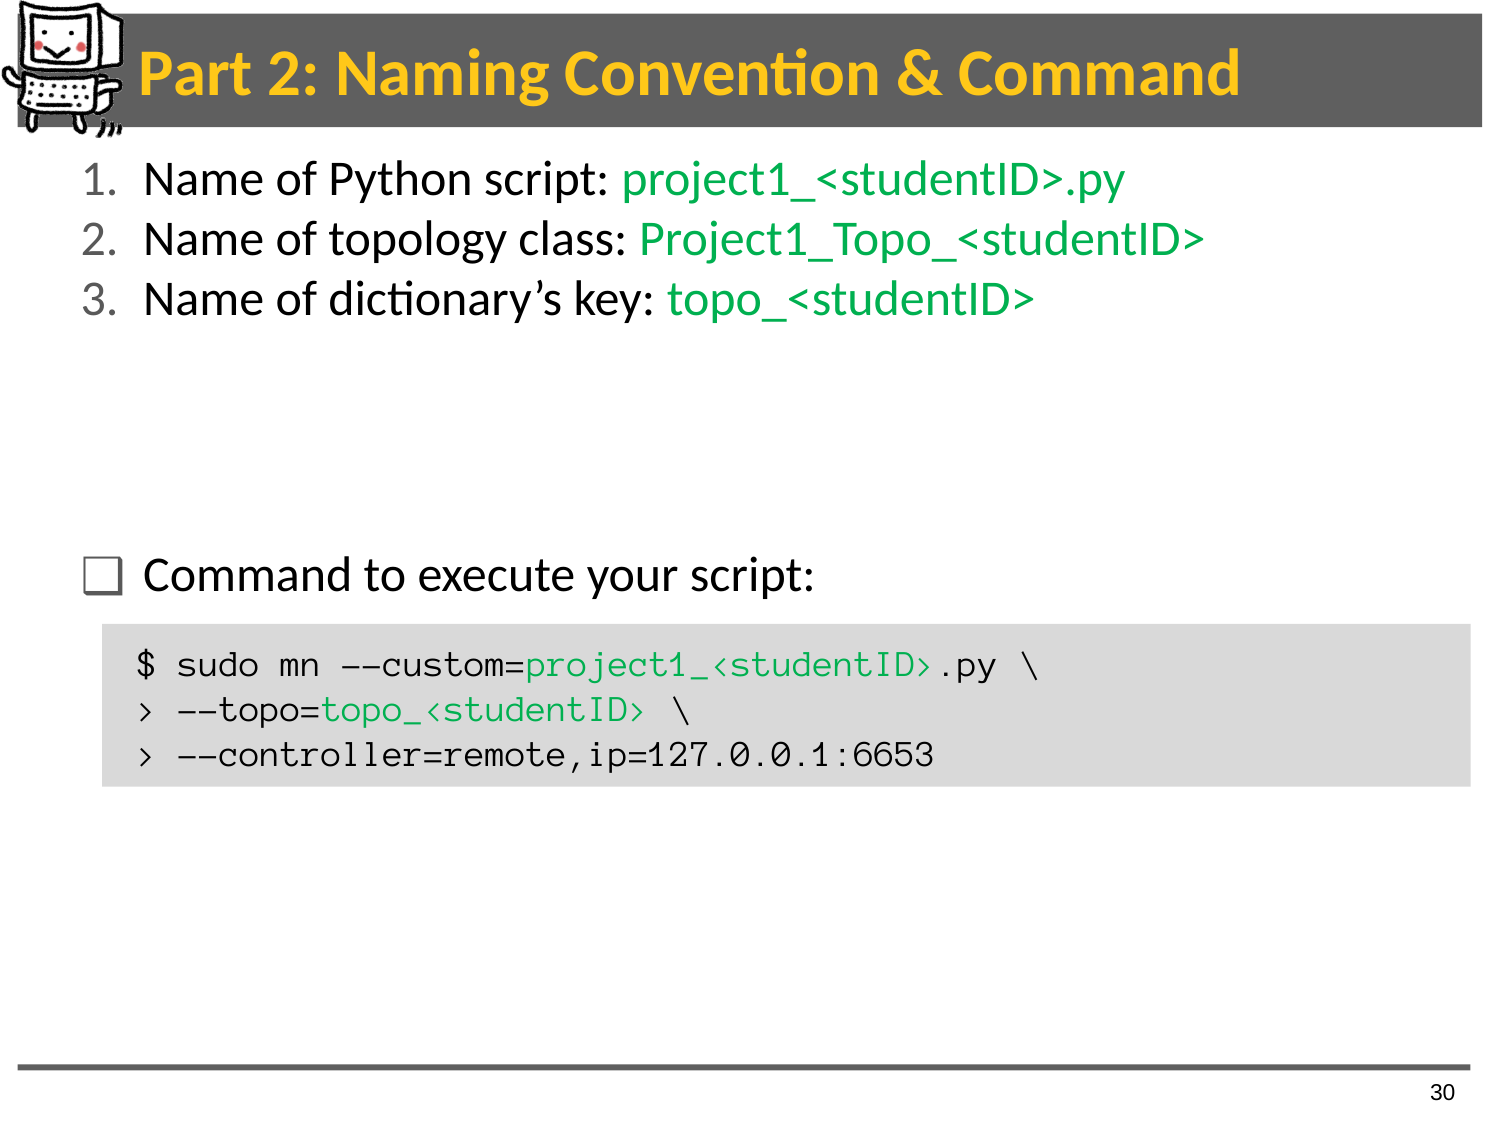

# Part 2: Naming Convention & Command
Name of Python script: project1_<studentID>.py
Name of topology class: Project1_Topo_<studentID>
Name of dictionary’s key: topo_<studentID>

Command to execute your script:
 $ sudo mn --custom=project1_<studentID>.py \
 > --topo=topo_<studentID> \
 > --controller=remote,ip=127.0.0.1:6653
30